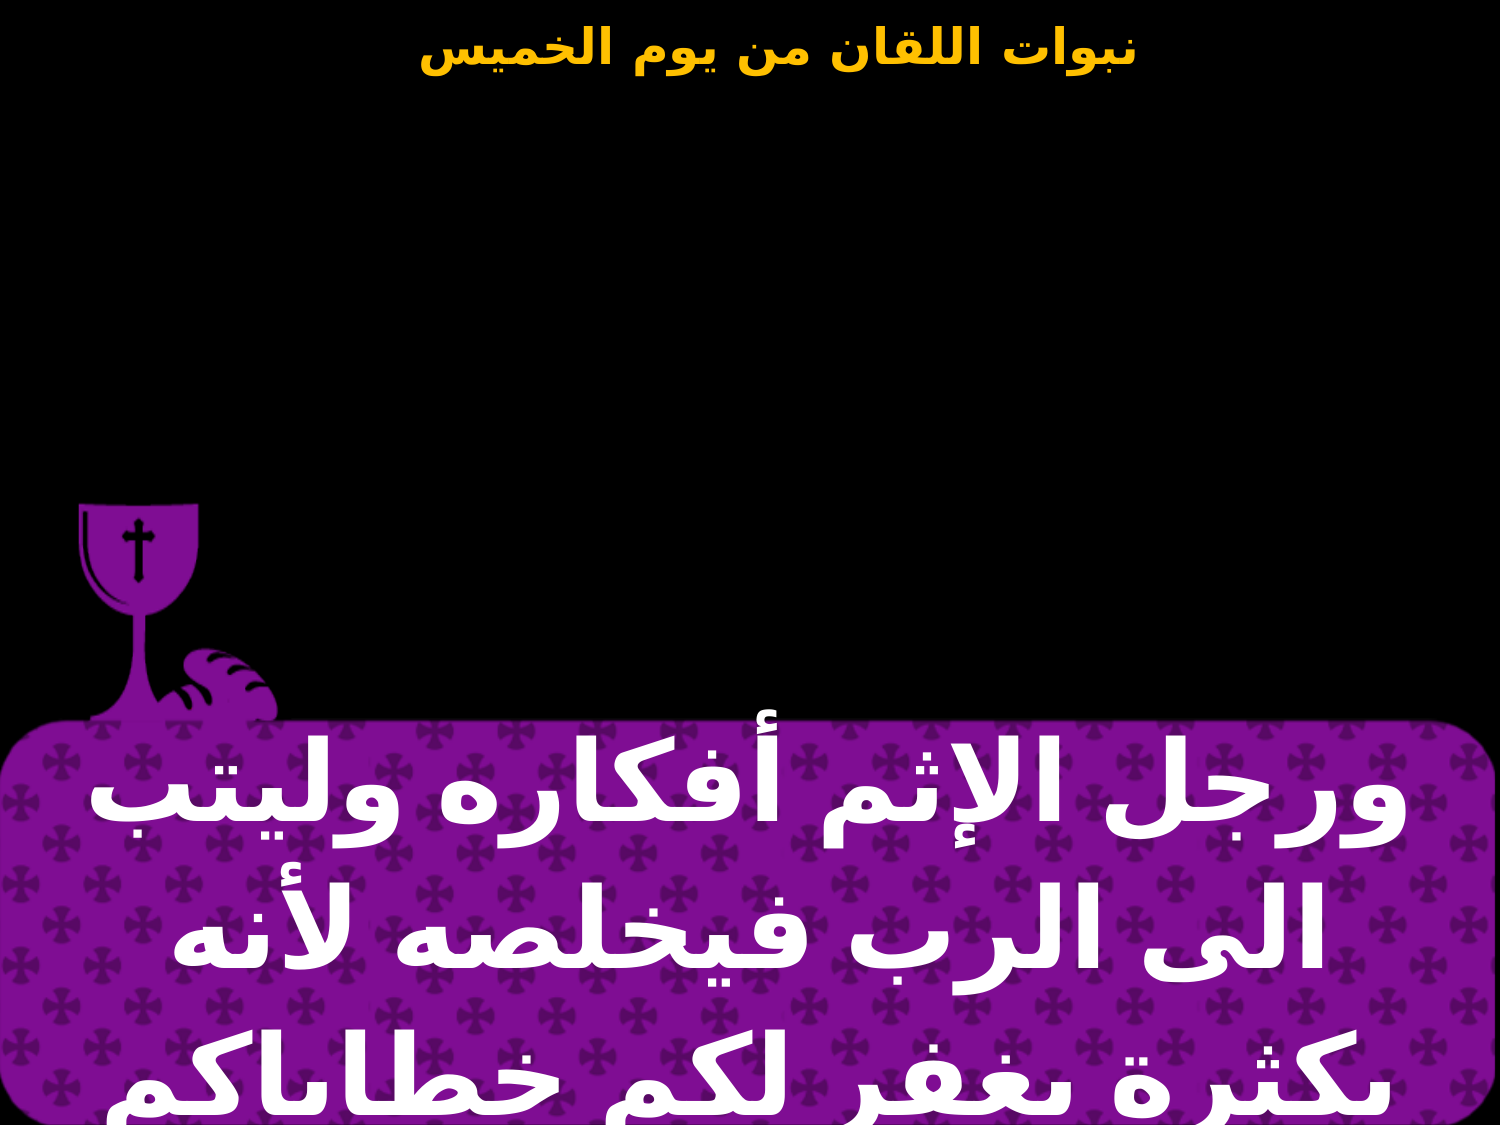

| ورجل الإثم أفكاره وليتب الى الرب فيخلصه لأنه بكثرة يغفر لكم خطاياكم |
| --- |